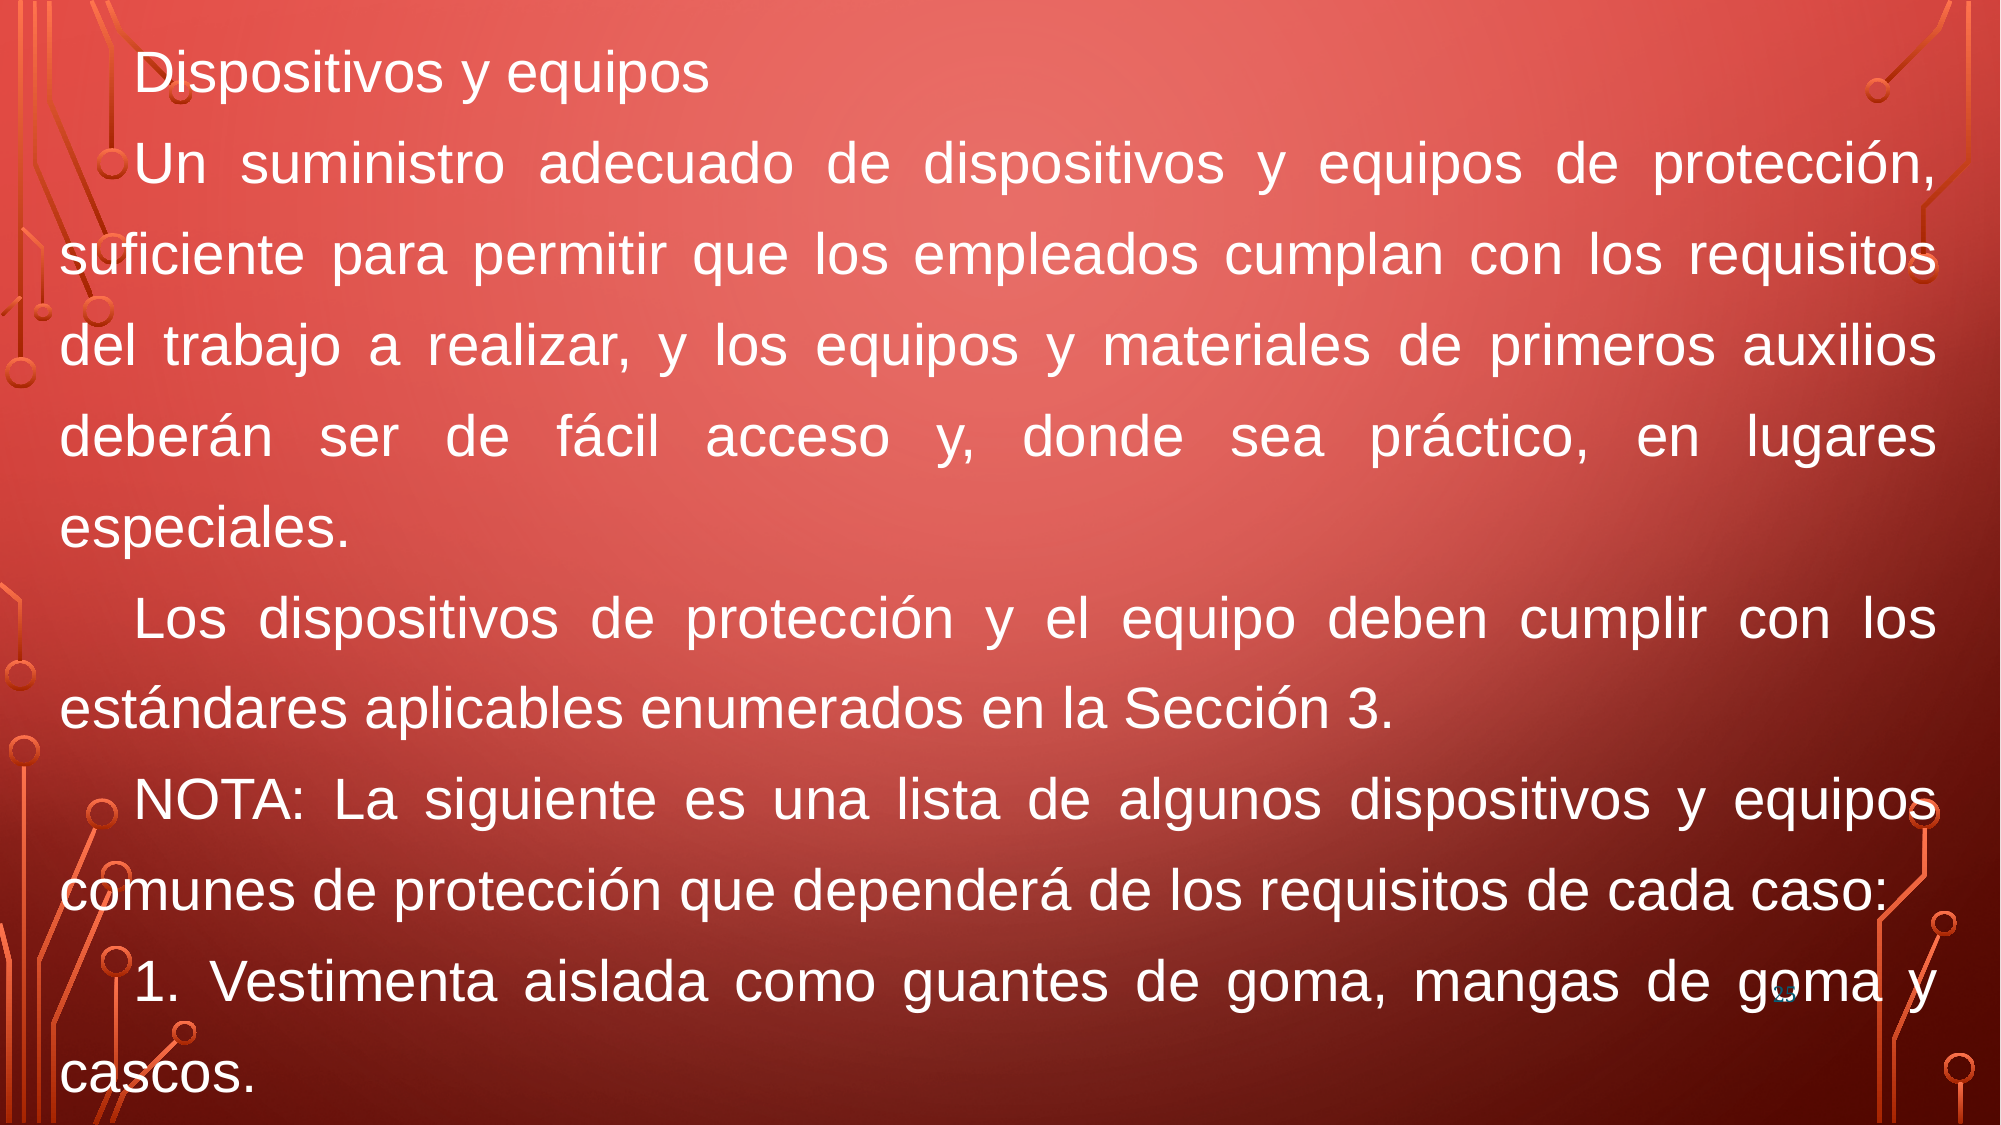

Dispositivos y equipos
Un suministro adecuado de dispositivos y equipos de protección, suficiente para permitir que los empleados cumplan con los requisitos del trabajo a realizar, y los equipos y materiales de primeros auxilios deberán ser de fácil acceso y, donde sea práctico, en lugares especiales.
Los dispositivos de protección y el equipo deben cumplir con los estándares aplicables enumerados en la Sección 3.
NOTA: La siguiente es una lista de algunos dispositivos y equipos comunes de protección que dependerá de los requisitos de cada caso:
1.	Vestimenta aislada como guantes de goma, mangas de goma y cascos.
25